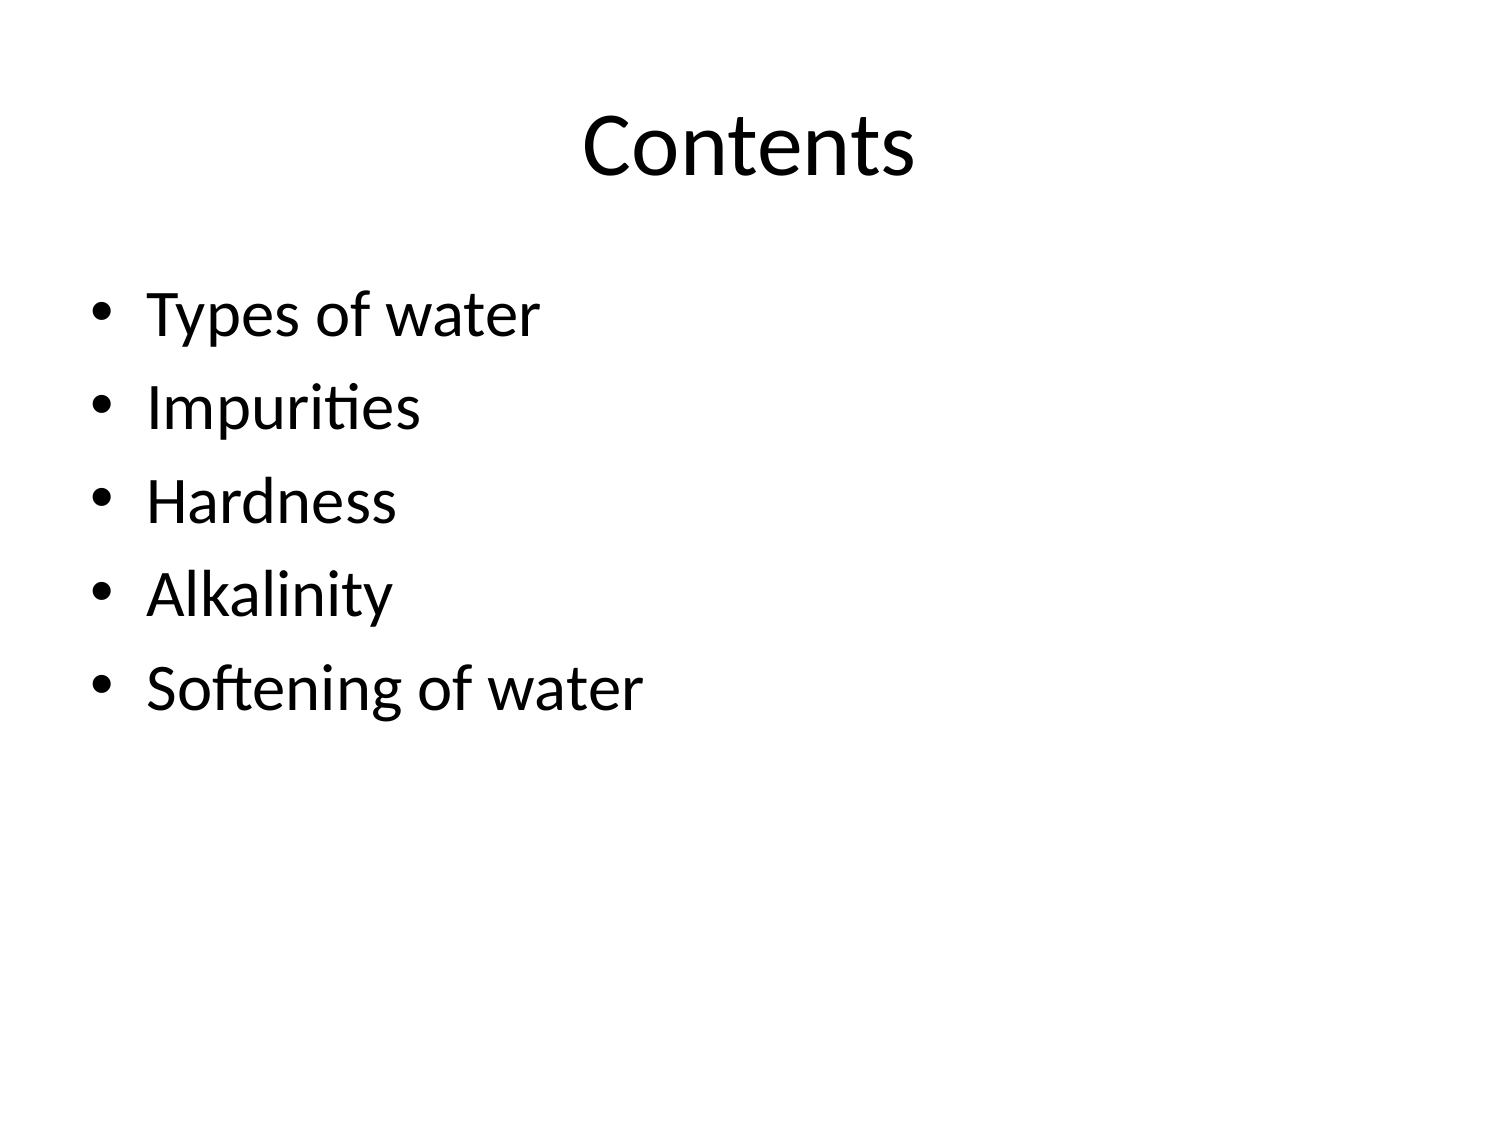

# Contents
Types of water
Impurities
Hardness
Alkalinity
Softening of water